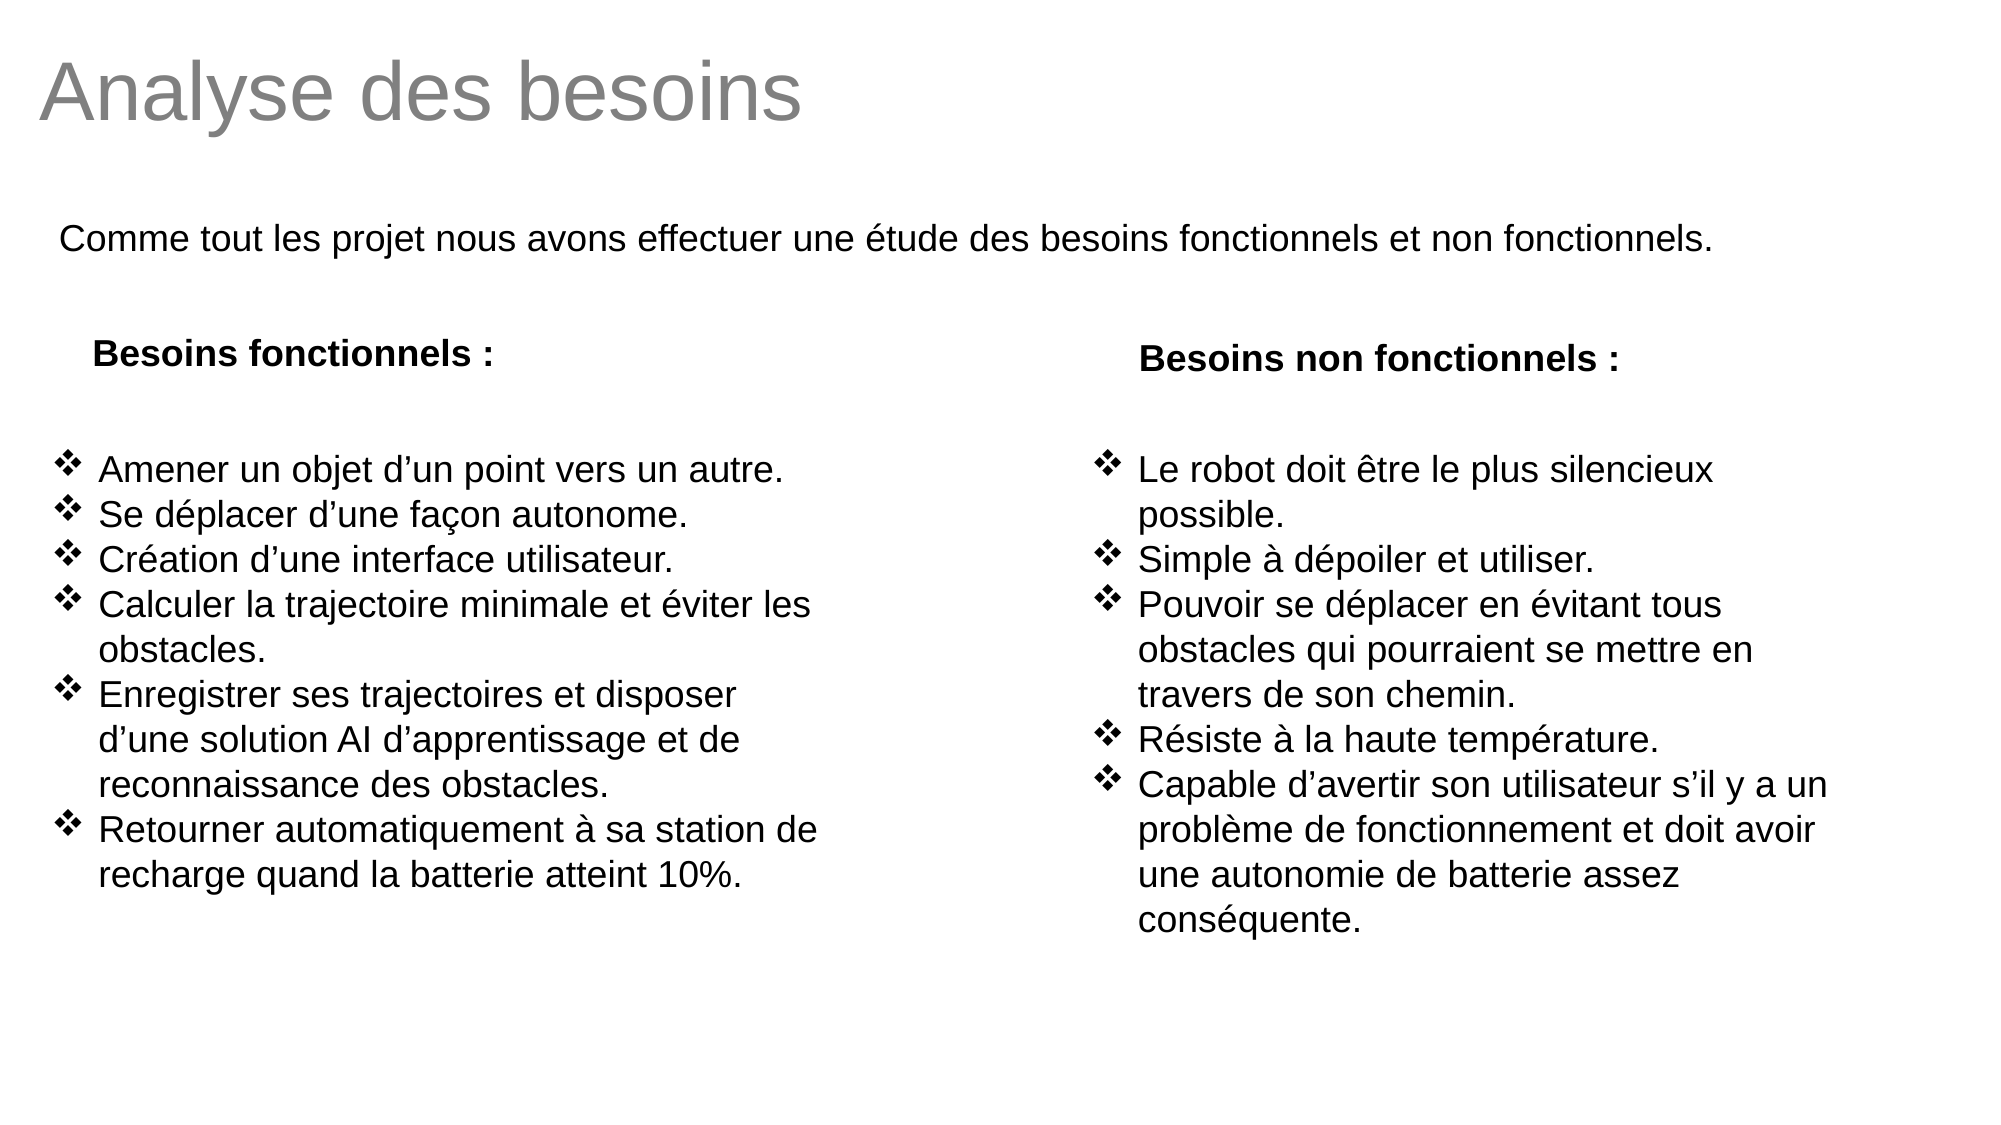

Analyse des besoins
Comme tout les projet nous avons effectuer une étude des besoins fonctionnels et non fonctionnels.
Besoins fonctionnels :
Besoins non fonctionnels :
Amener un objet d’un point vers un autre.
Se déplacer d’une façon autonome.
Création d’une interface utilisateur.
Calculer la trajectoire minimale et éviter les obstacles.
Enregistrer ses trajectoires et disposer d’une solution AI d’apprentissage et de reconnaissance des obstacles.
Retourner automatiquement à sa station de recharge quand la batterie atteint 10%.
Le robot doit être le plus silencieux possible.
Simple à dépoiler et utiliser.
Pouvoir se déplacer en évitant tous obstacles qui pourraient se mettre en travers de son chemin.
Résiste à la haute température.
Capable d’avertir son utilisateur s’il y a un problème de fonctionnement et doit avoir une autonomie de batterie assez conséquente.